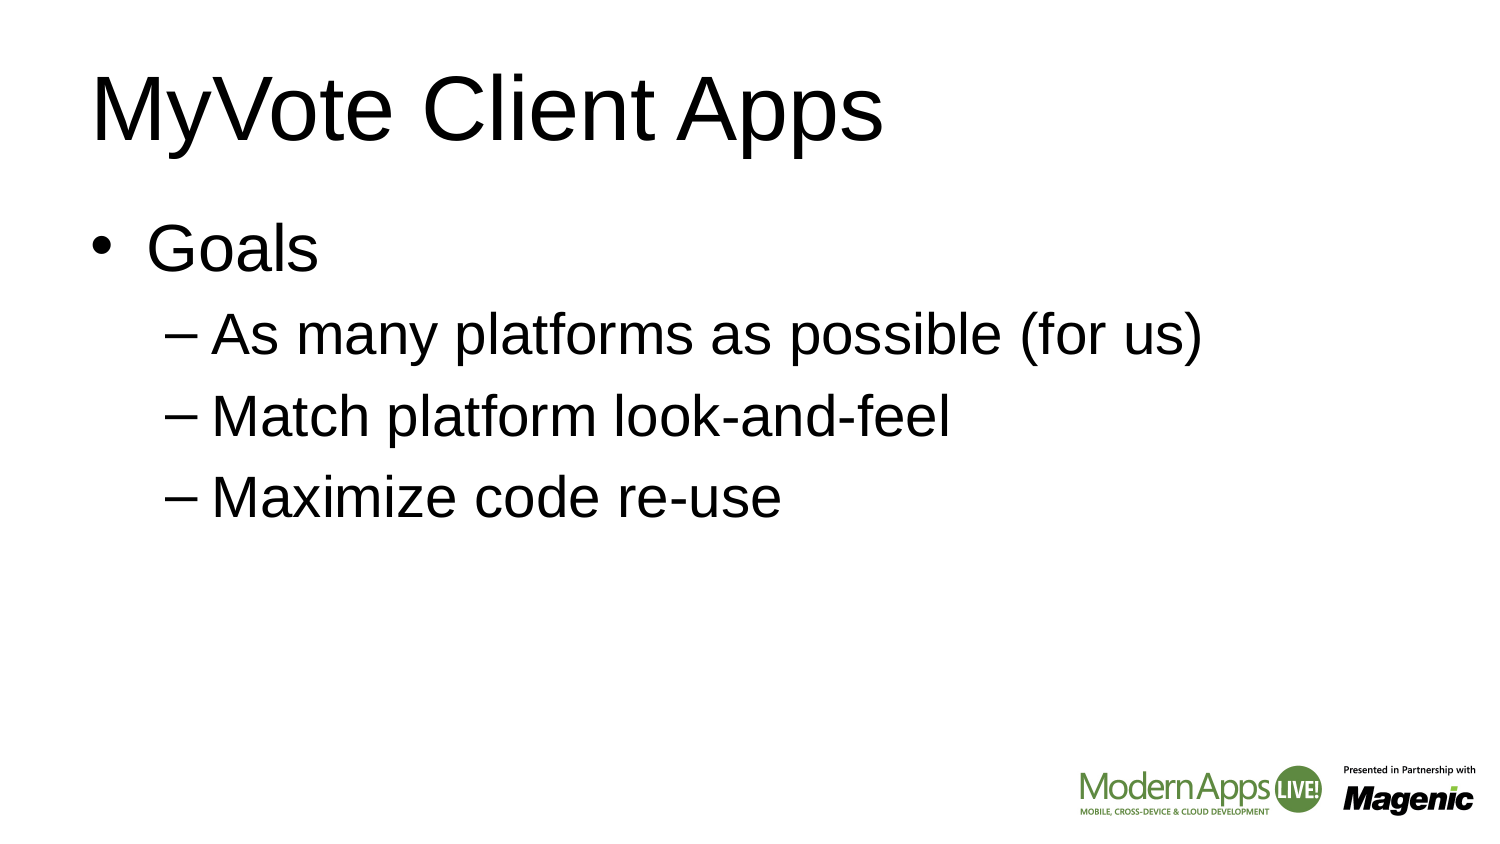

# MyVote Client Apps
Goals
As many platforms as possible (for us)
Match platform look-and-feel
Maximize code re-use